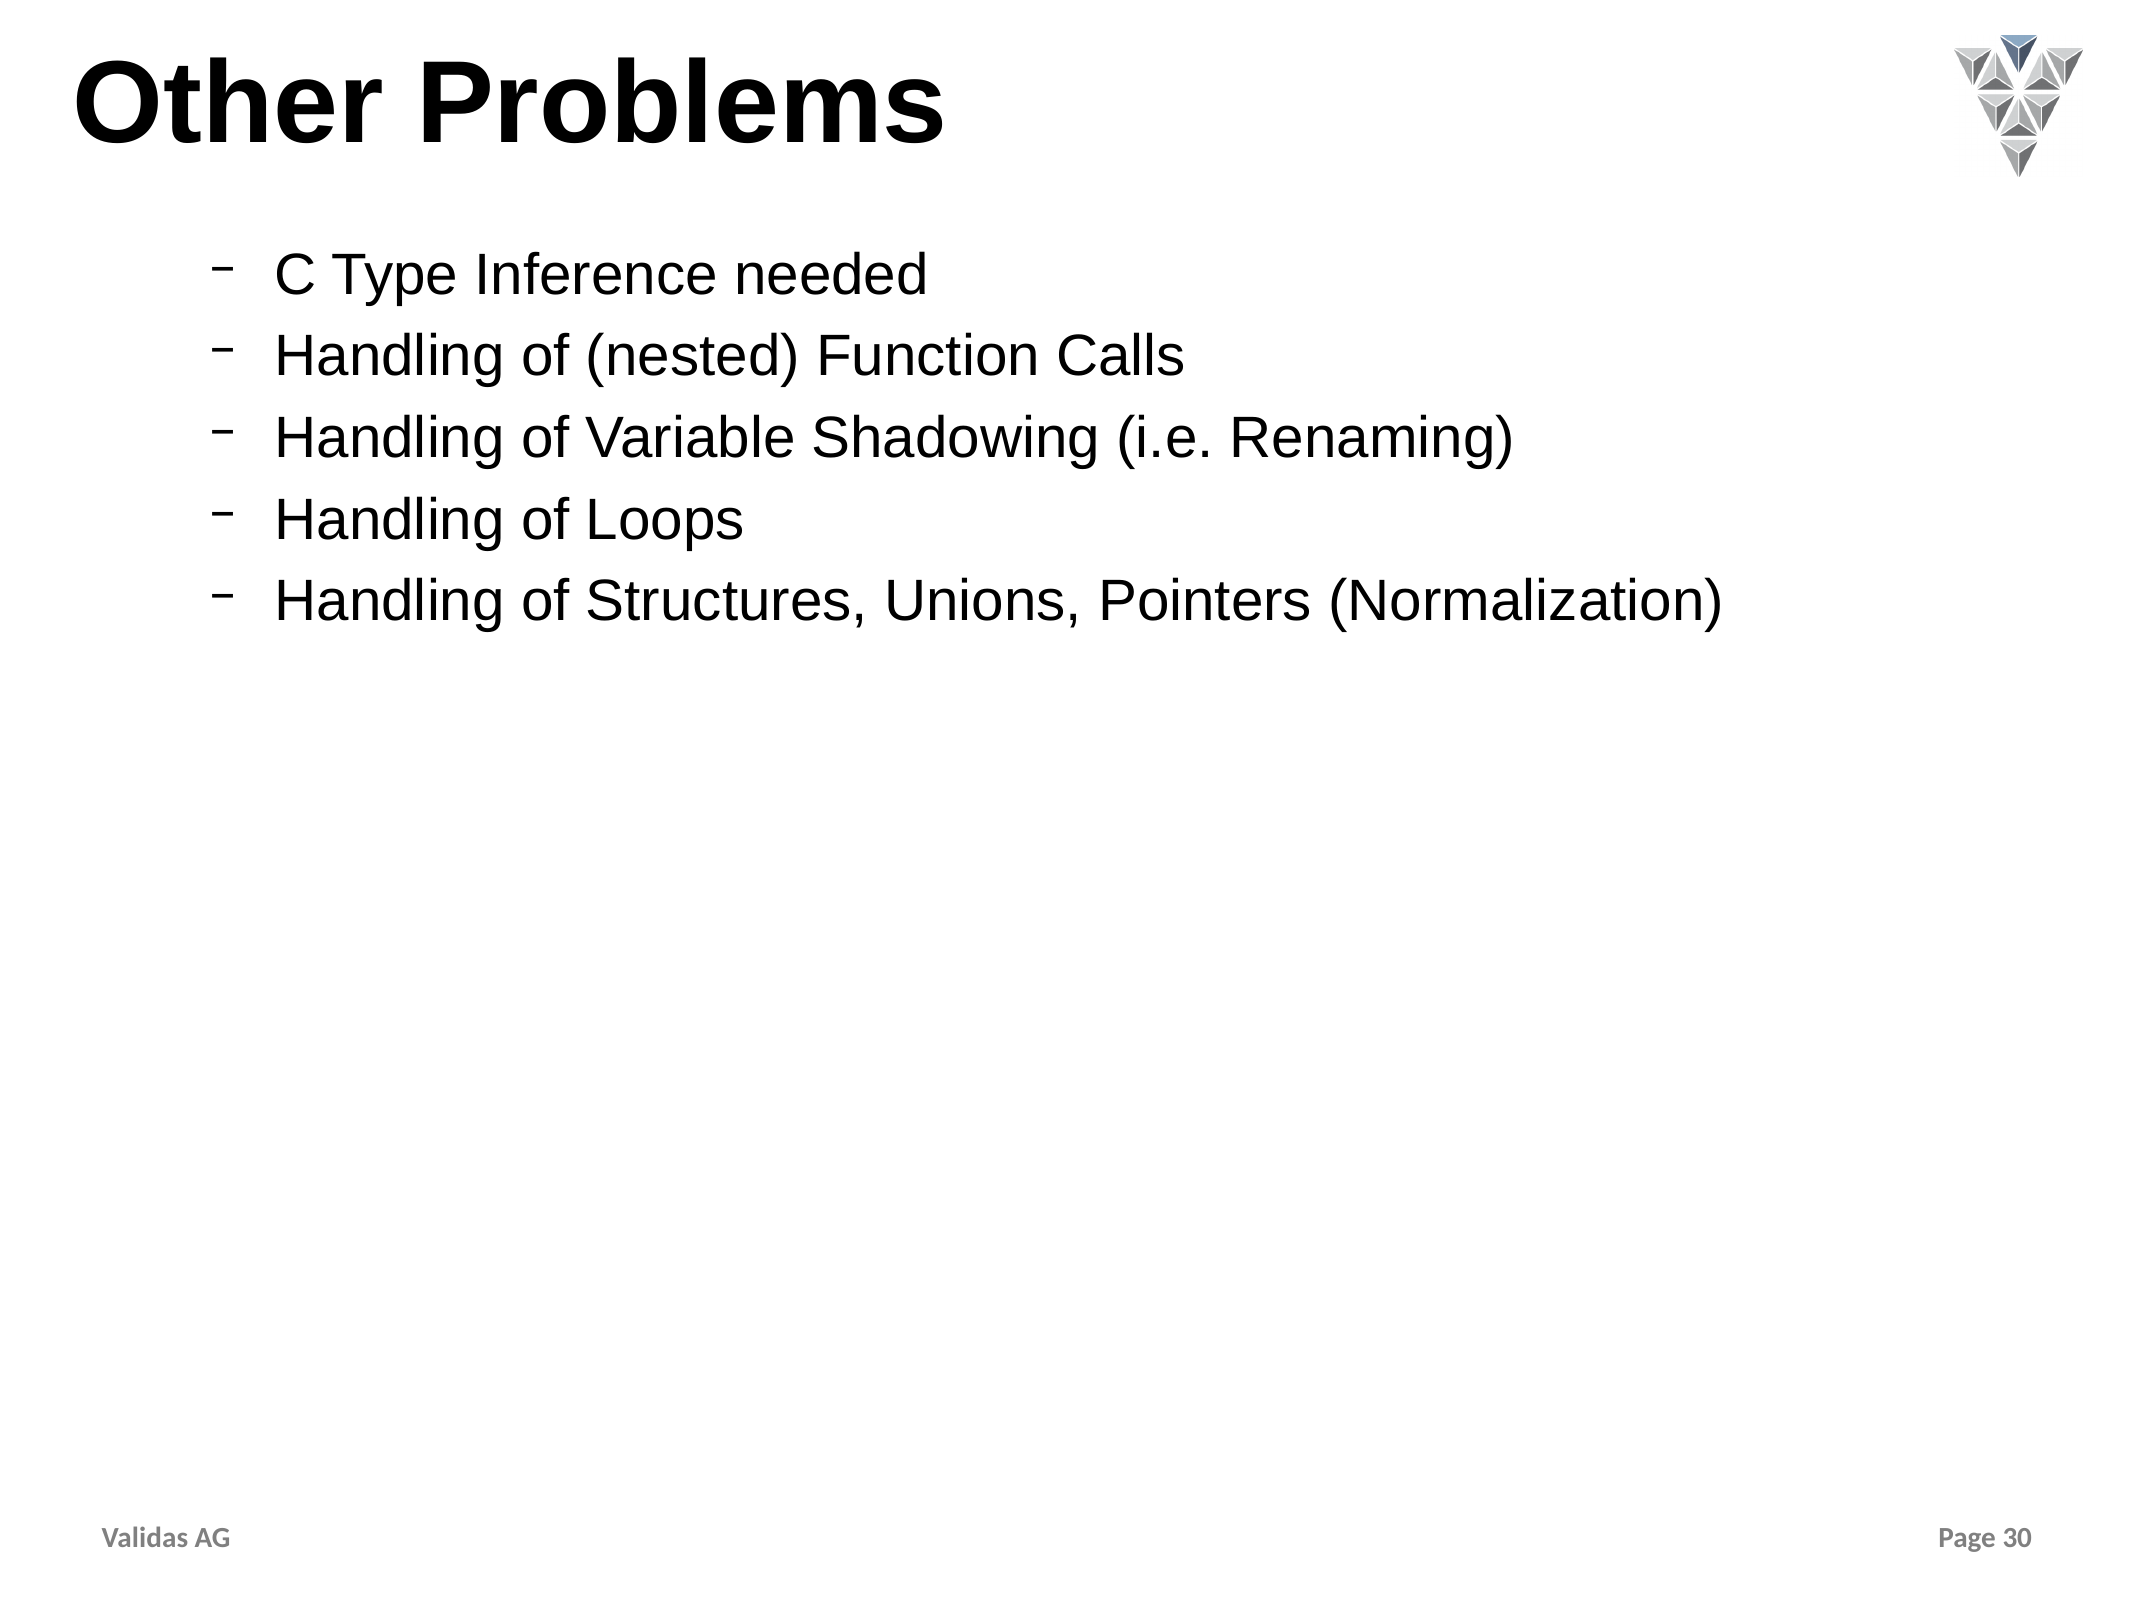

# Other Problems
C Type Inference needed
Handling of (nested) Function Calls
Handling of Variable Shadowing (i.e. Renaming)
Handling of Loops
Handling of Structures, Unions, Pointers (Normalization)